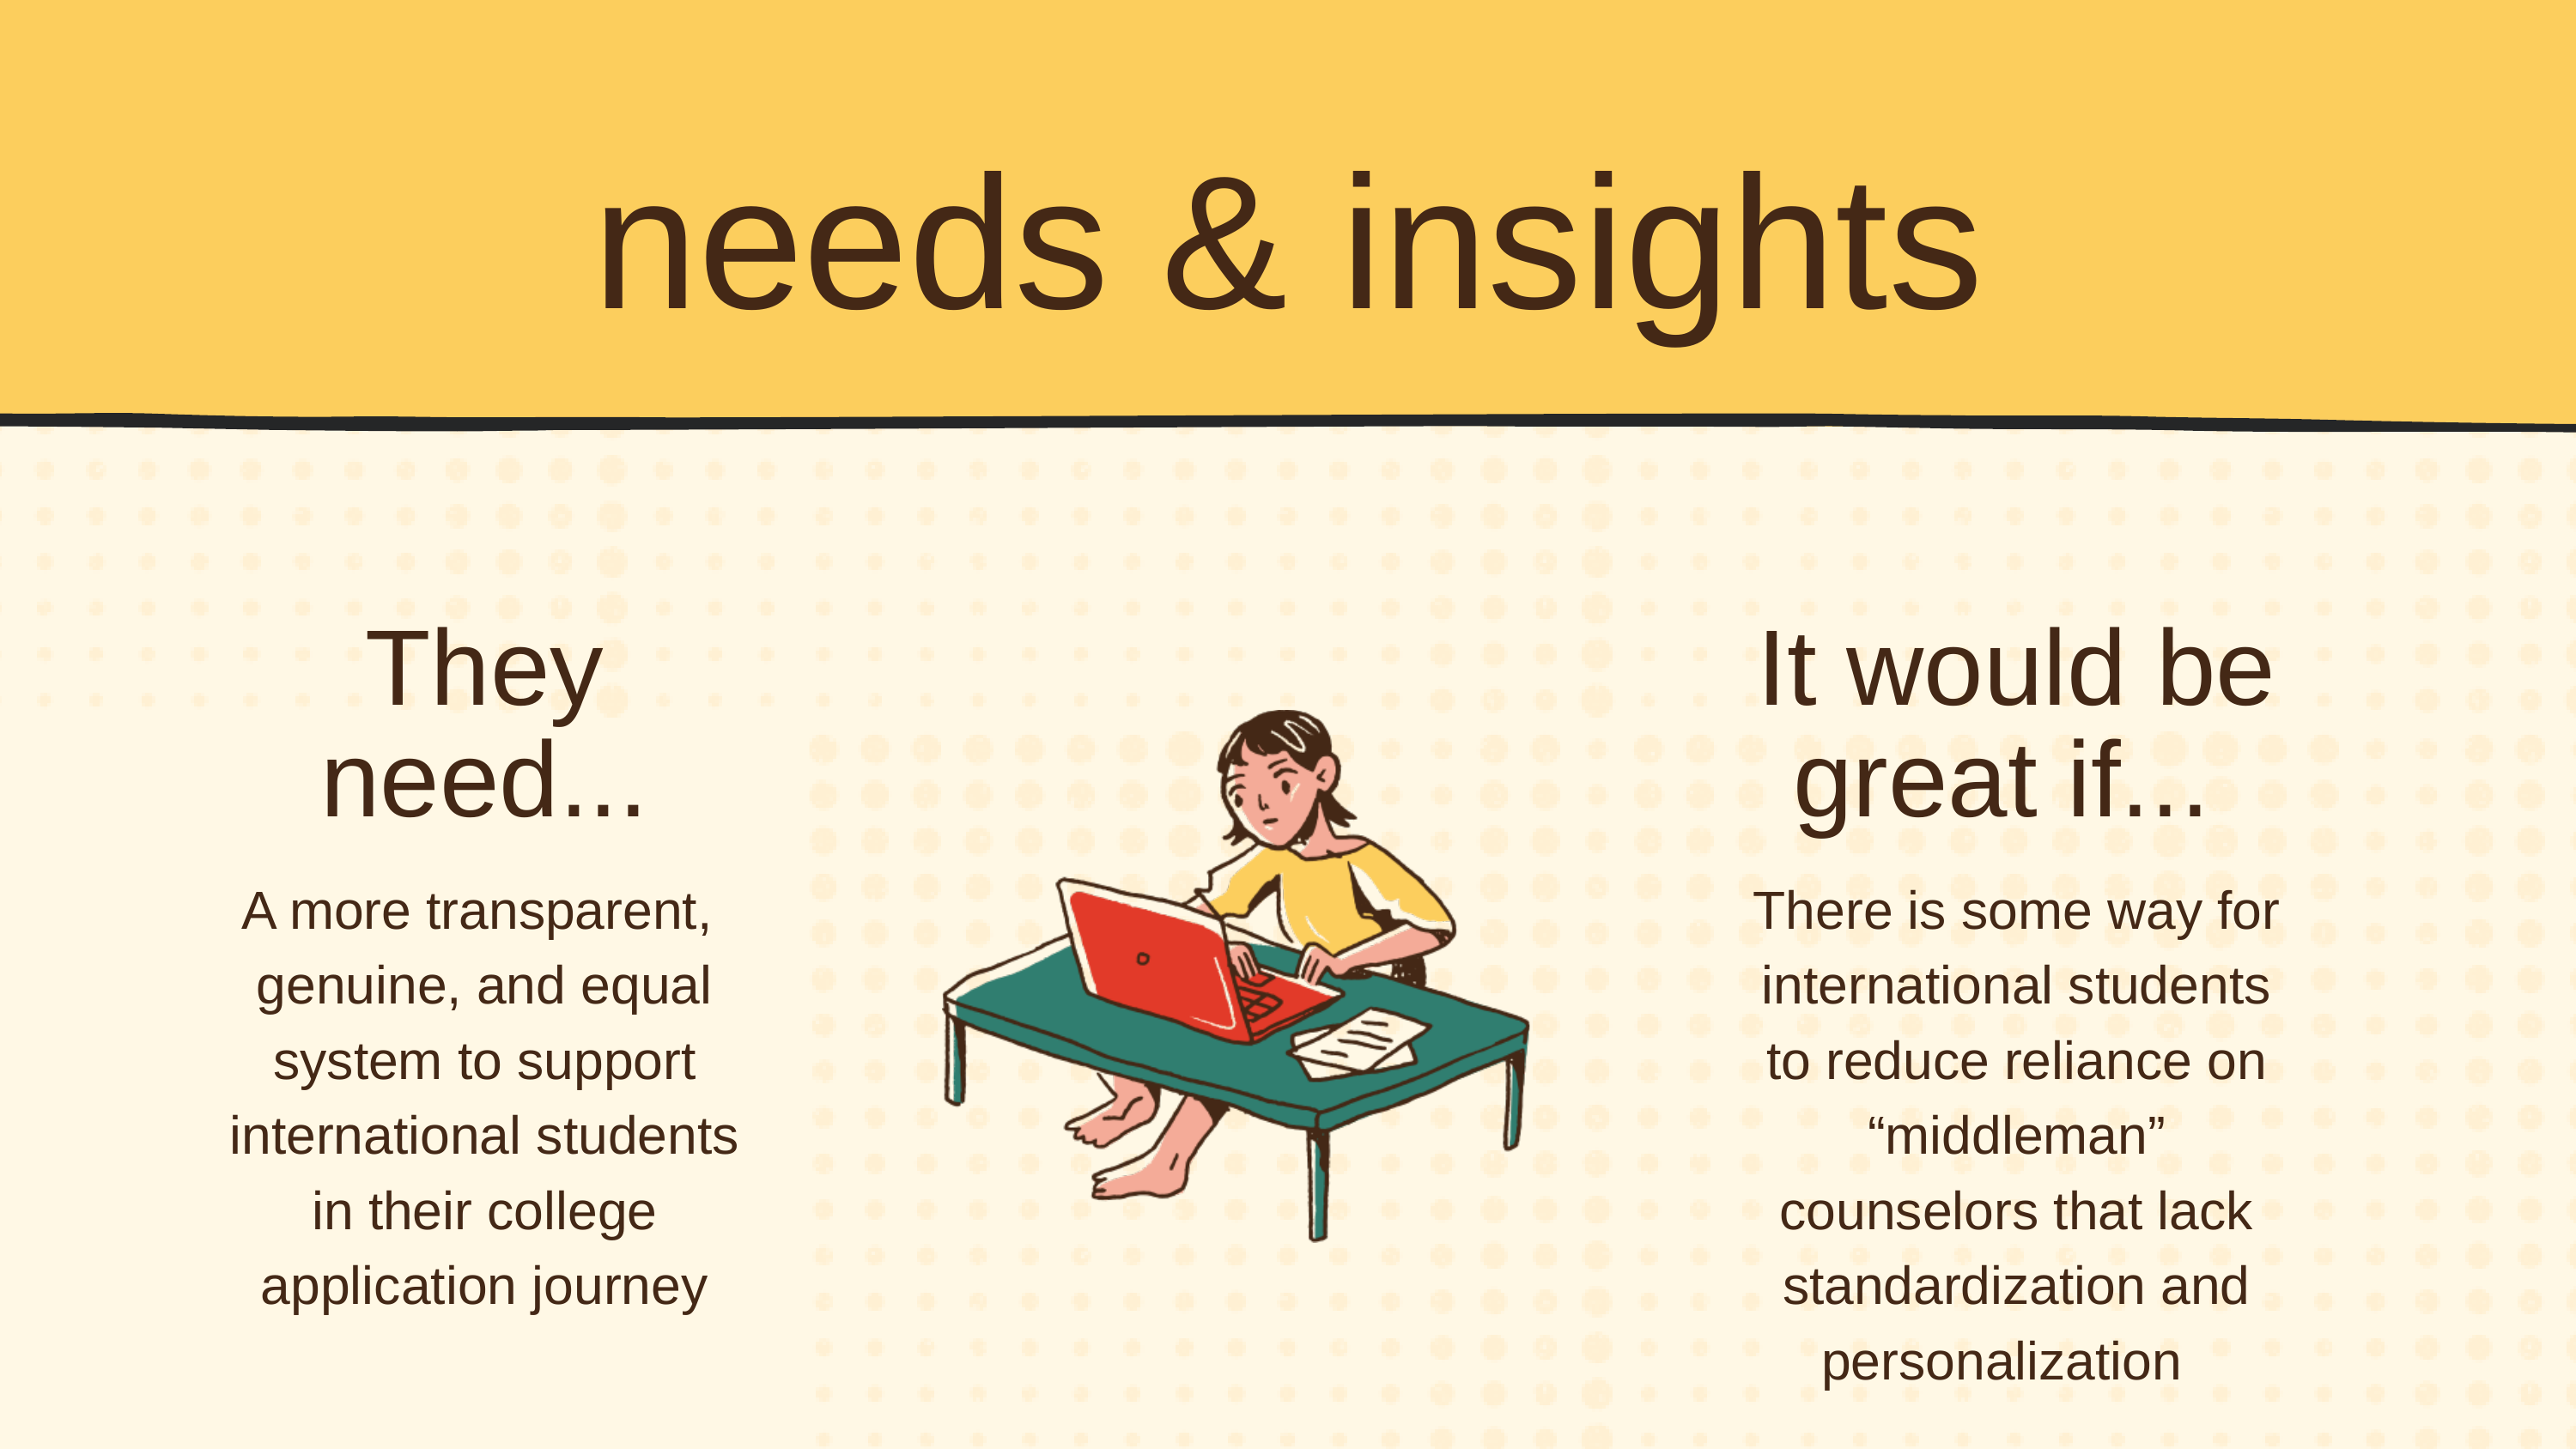

needs & insights
They need...
It would be great if...

A more transparent,  genuine, and equal system to support international students in their college application journey
There is some way for international students to reduce reliance on “middleman” counselors that lack standardization and personalization